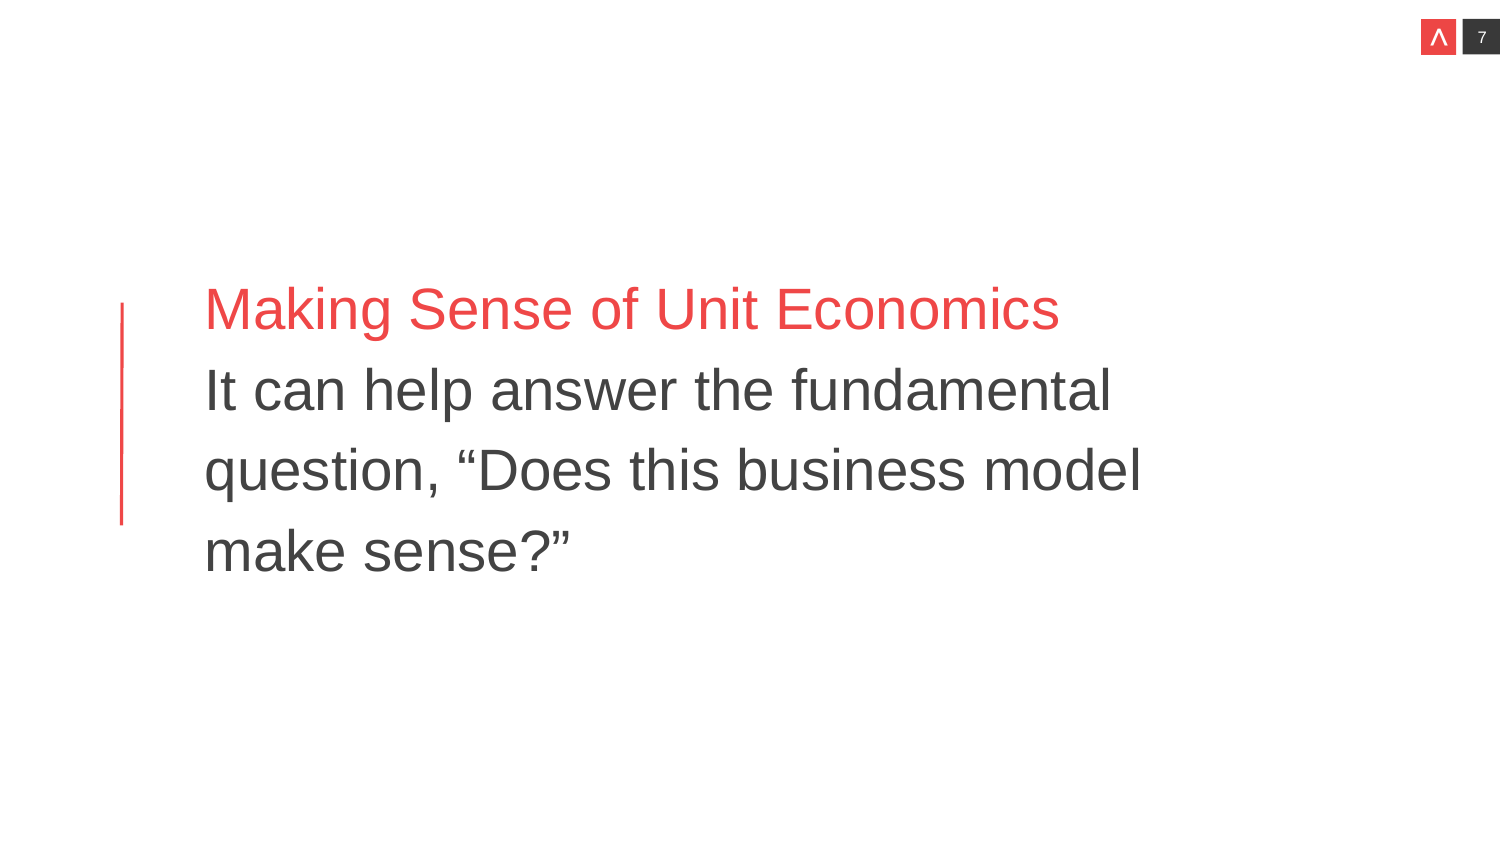

Making Sense of Unit Economics
It can help answer the fundamental question, “Does this business model make sense?”